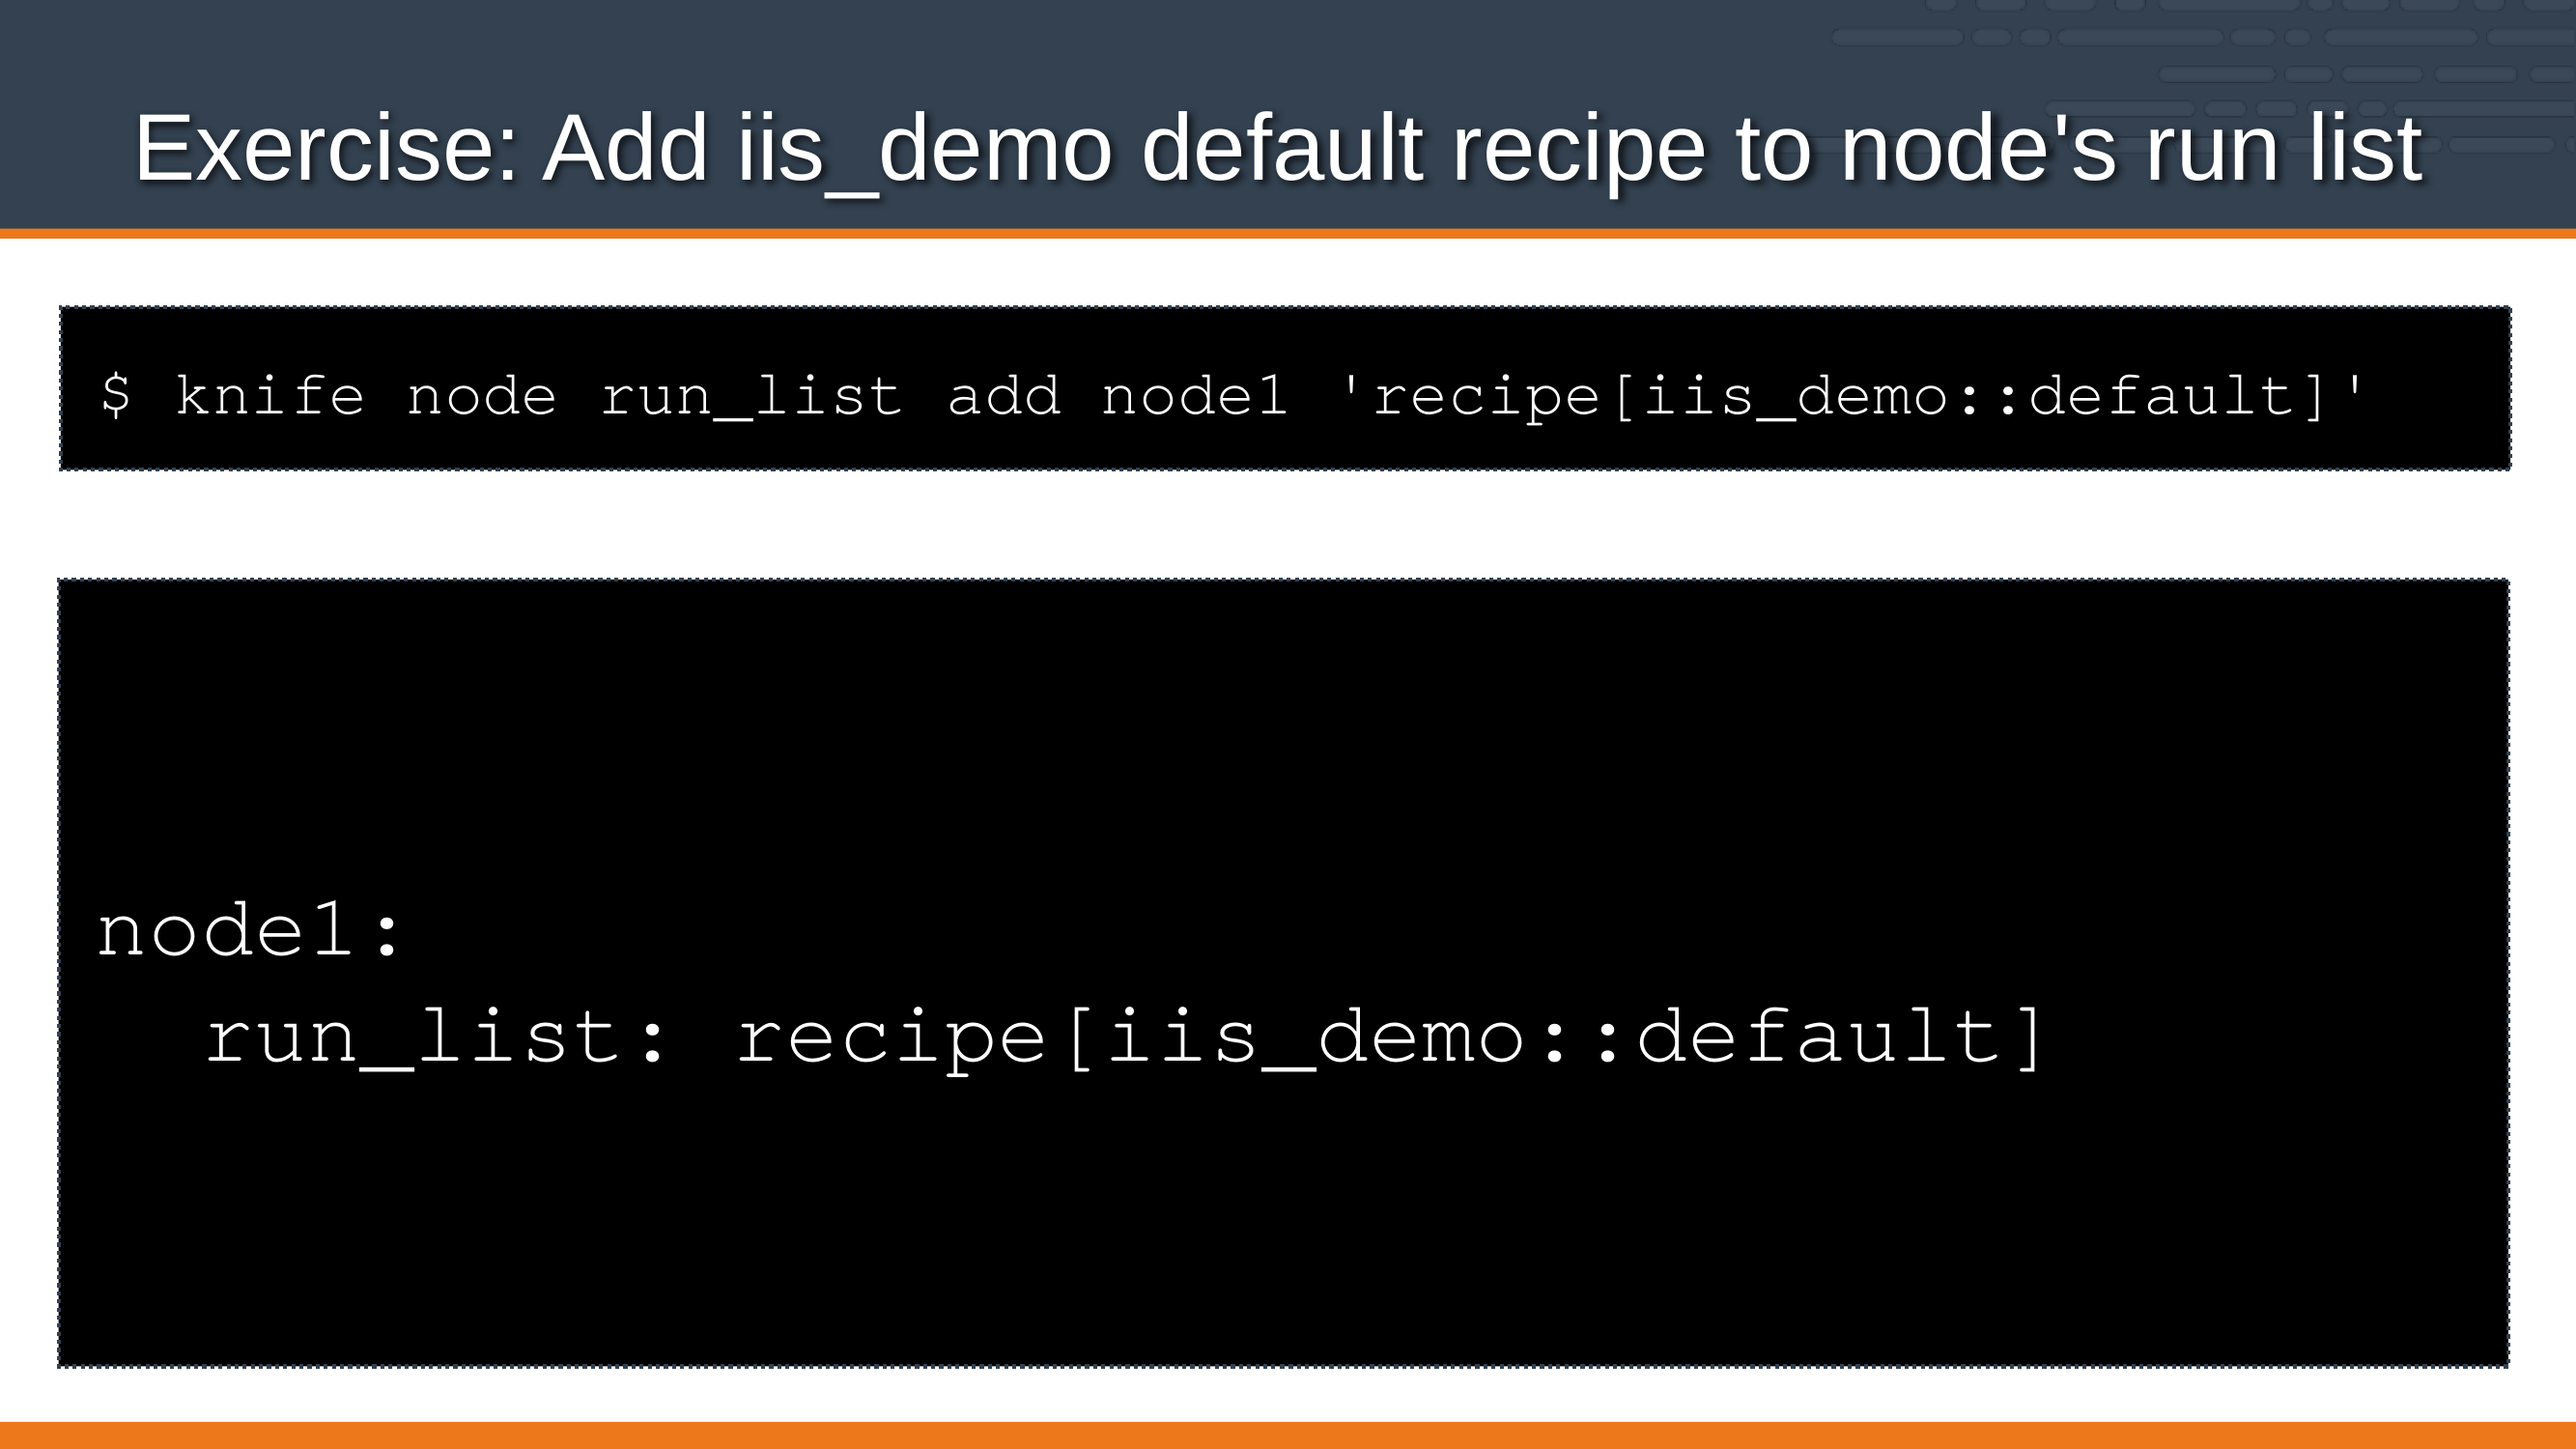

# Exercise: Add iis_demo default recipe to node's run list
$ knife node run_list add node1 'recipe[iis_demo::default]'
node1:
  run_list: recipe[iis_demo::default]